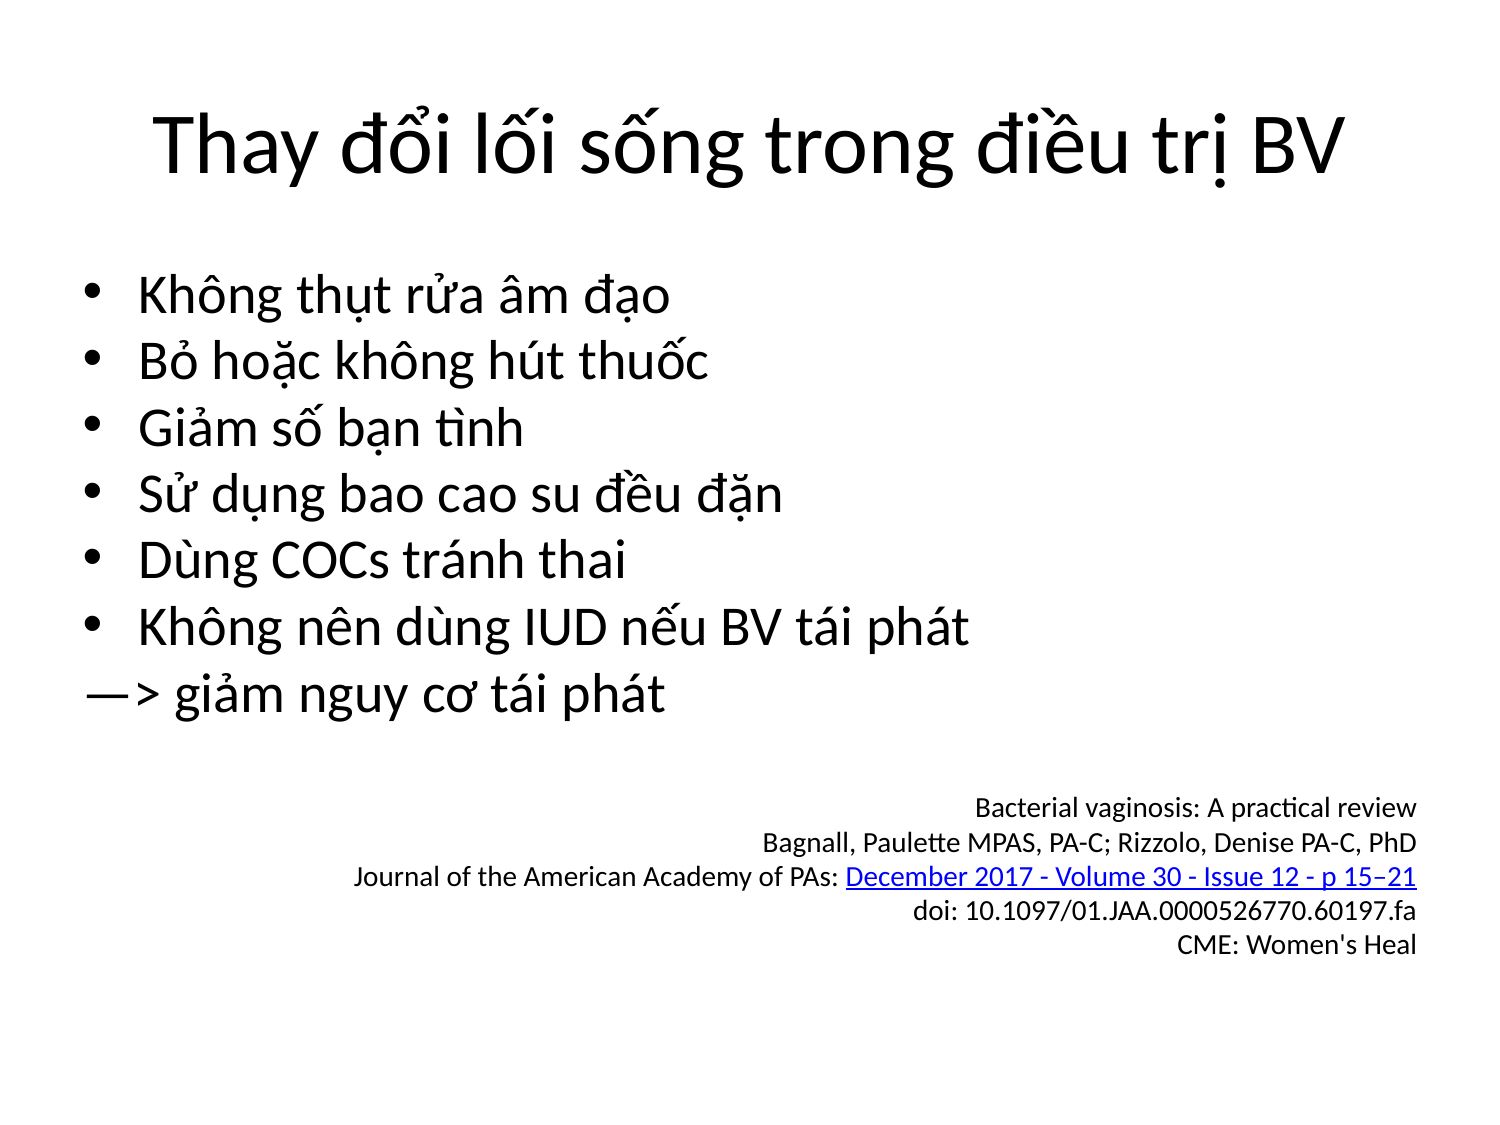

# Thay đổi lối sống trong điều trị BV
Không thụt rửa âm đạo
Bỏ hoặc không hút thuốc
Giảm số bạn tình
Sử dụng bao cao su đều đặn
Dùng COCs tránh thai
Không nên dùng IUD nếu BV tái phát
—> giảm nguy cơ tái phát

Bacterial vaginosis: A practical review
Bagnall, Paulette MPAS, PA-C; Rizzolo, Denise PA-C, PhD
Journal of the American Academy of PAs: December 2017 - Volume 30 - Issue 12 - p 15–21
doi: 10.1097/01.JAA.0000526770.60197.fa
CME: Women's Heal